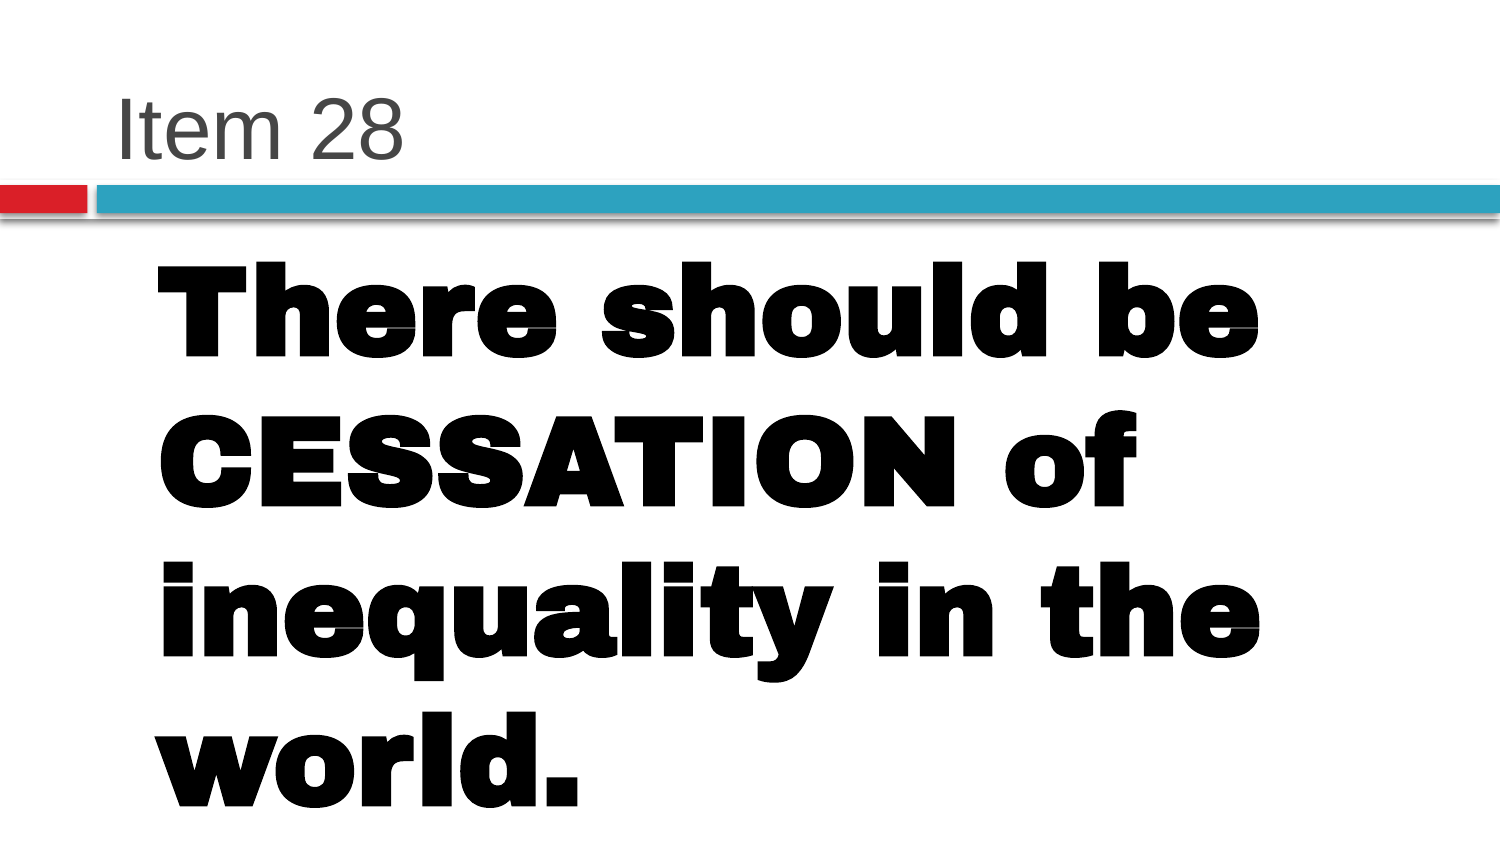

# Item 28
	There should be CESSATION of inequality in the world.